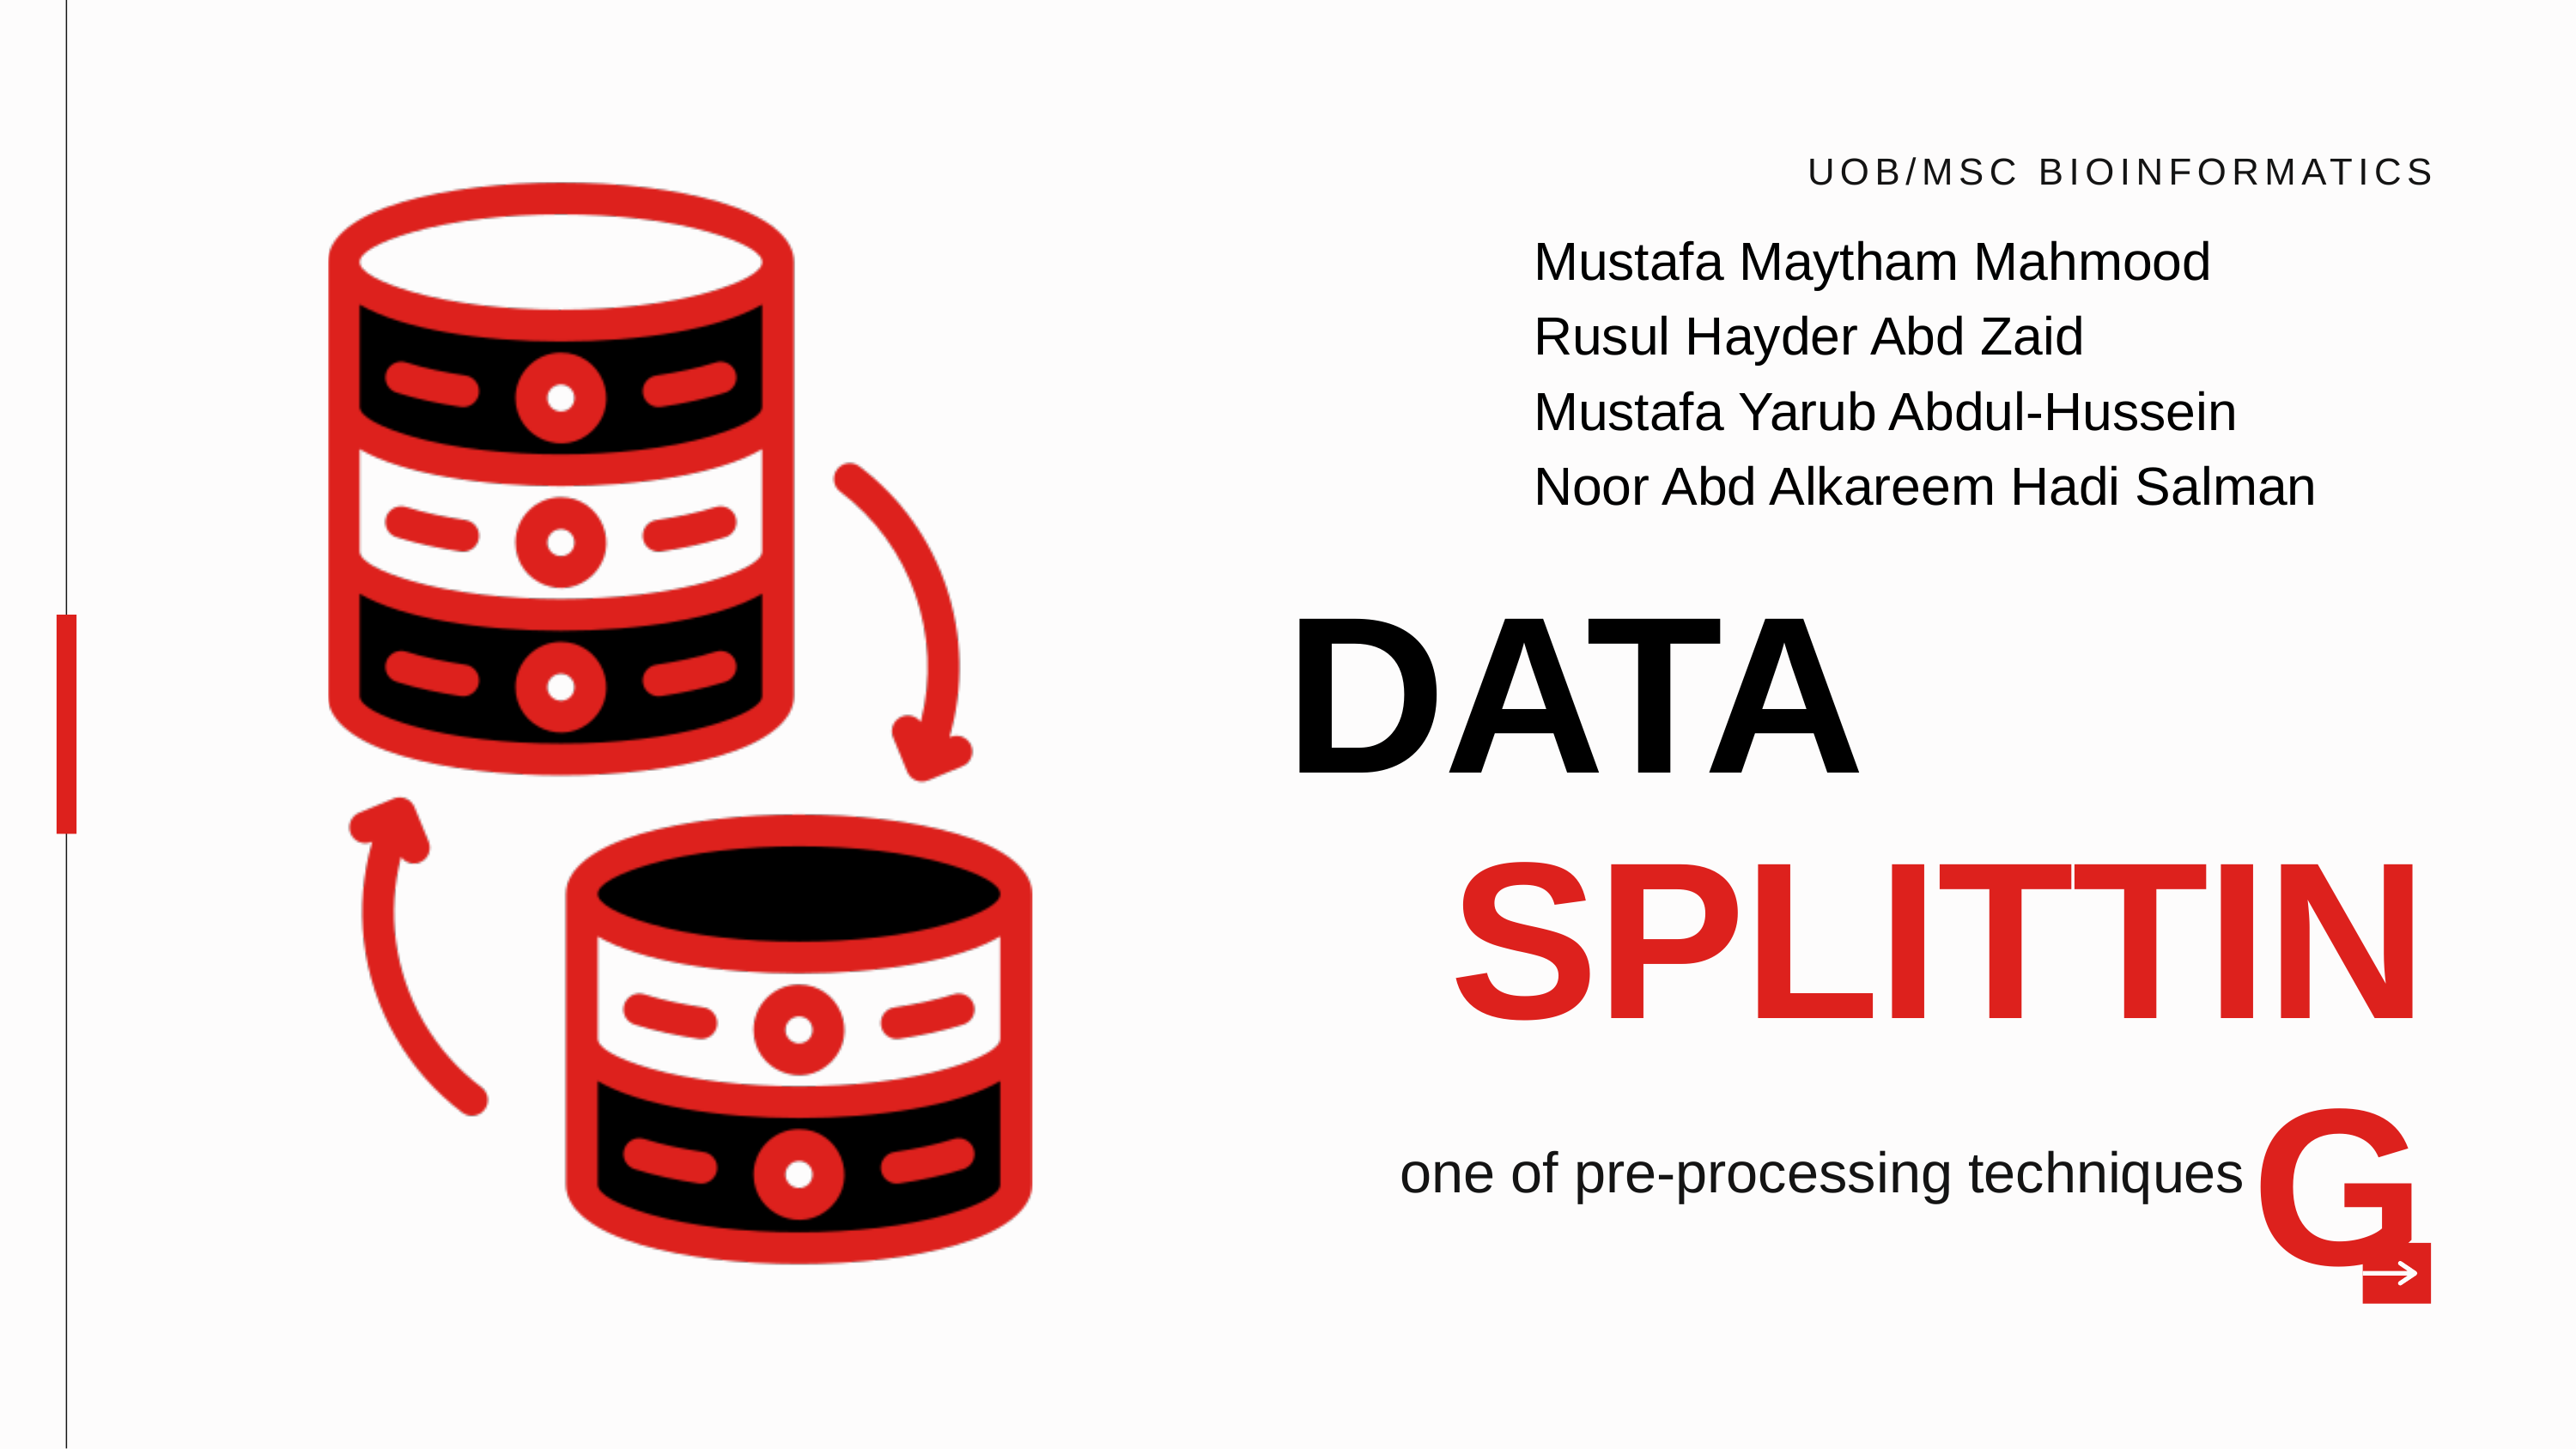

UOB/MSC BIOINFORMATICS

Mustafa Maytham Mahmood
Rusul Hayder Abd Zaid
Mustafa Yarub Abdul-Hussein
Noor Abd Alkareem Hadi Salman
DATA
SPLITTING
one of pre-processing techniques